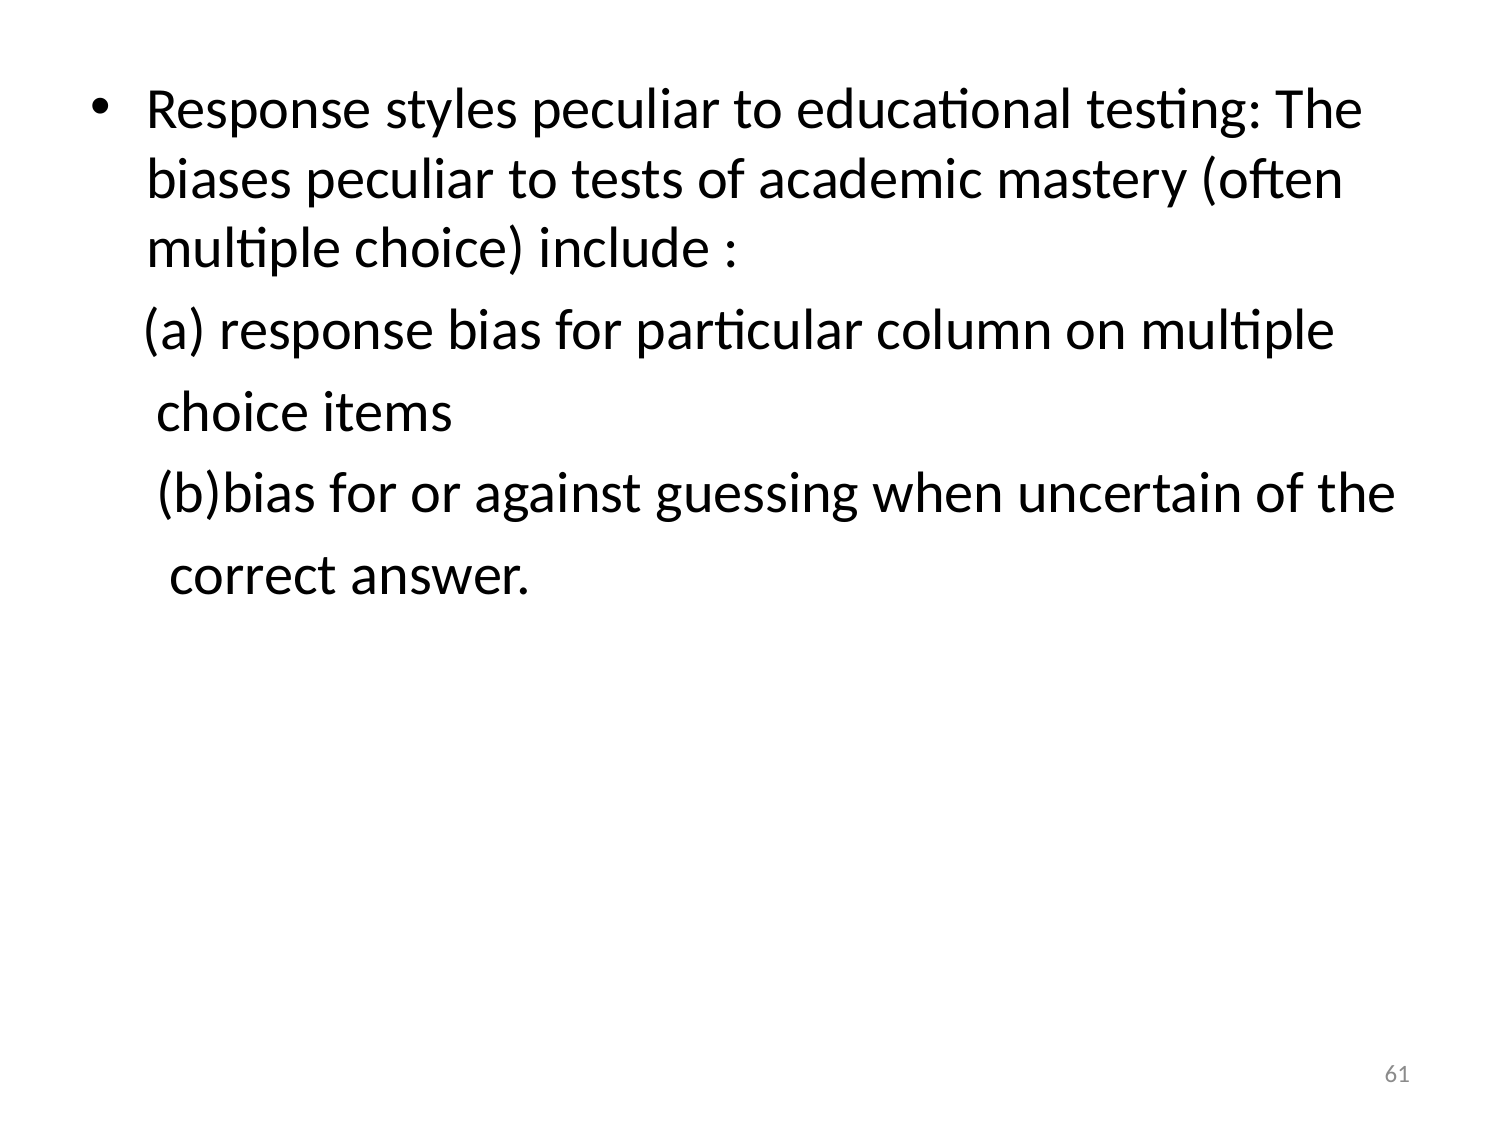

Response styles peculiar to educational testing: The biases peculiar to tests of academic mastery (often multiple choice) include :
    (a) response bias for particular column on multiple
     choice items
     (b)bias for or against guessing when uncertain of the
      correct answer.

61